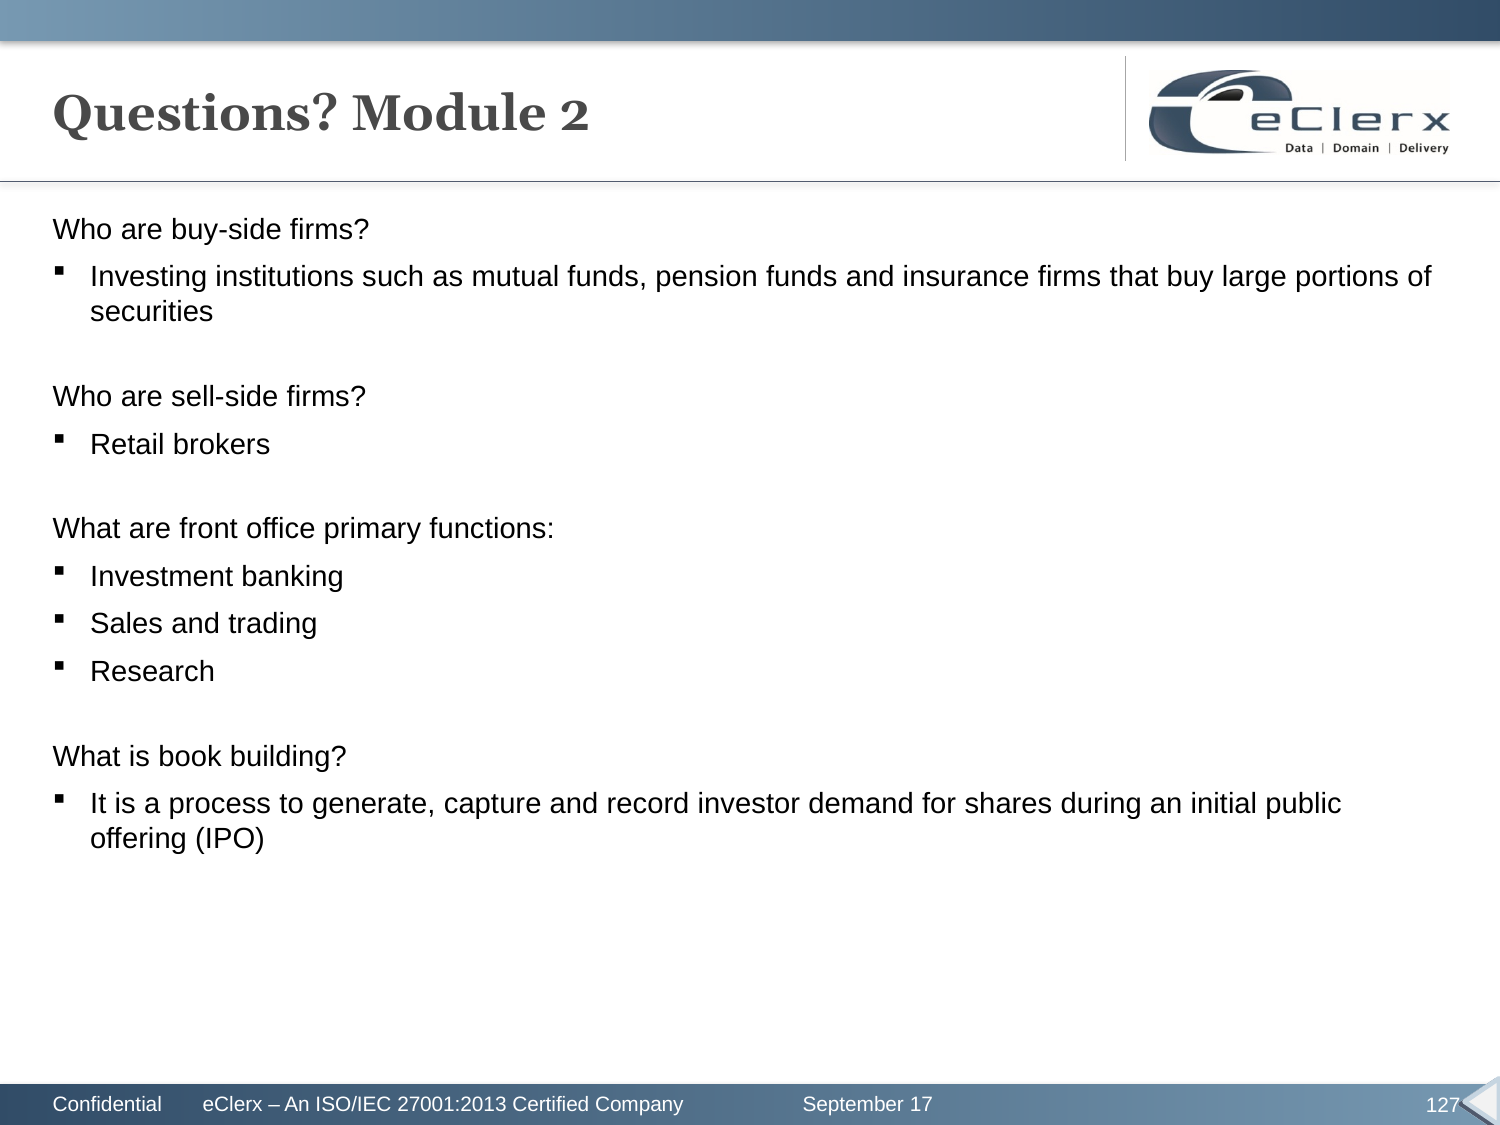

# Questions? Module 2
Who are buy-side firms?
Investing institutions such as mutual funds, pension funds and insurance firms that buy large portions of securities
Who are sell-side firms?
Retail brokers
What are front office primary functions:
Investment banking
Sales and trading
Research
What is book building?
It is a process to generate, capture and record investor demand for shares during an initial public offering (IPO)